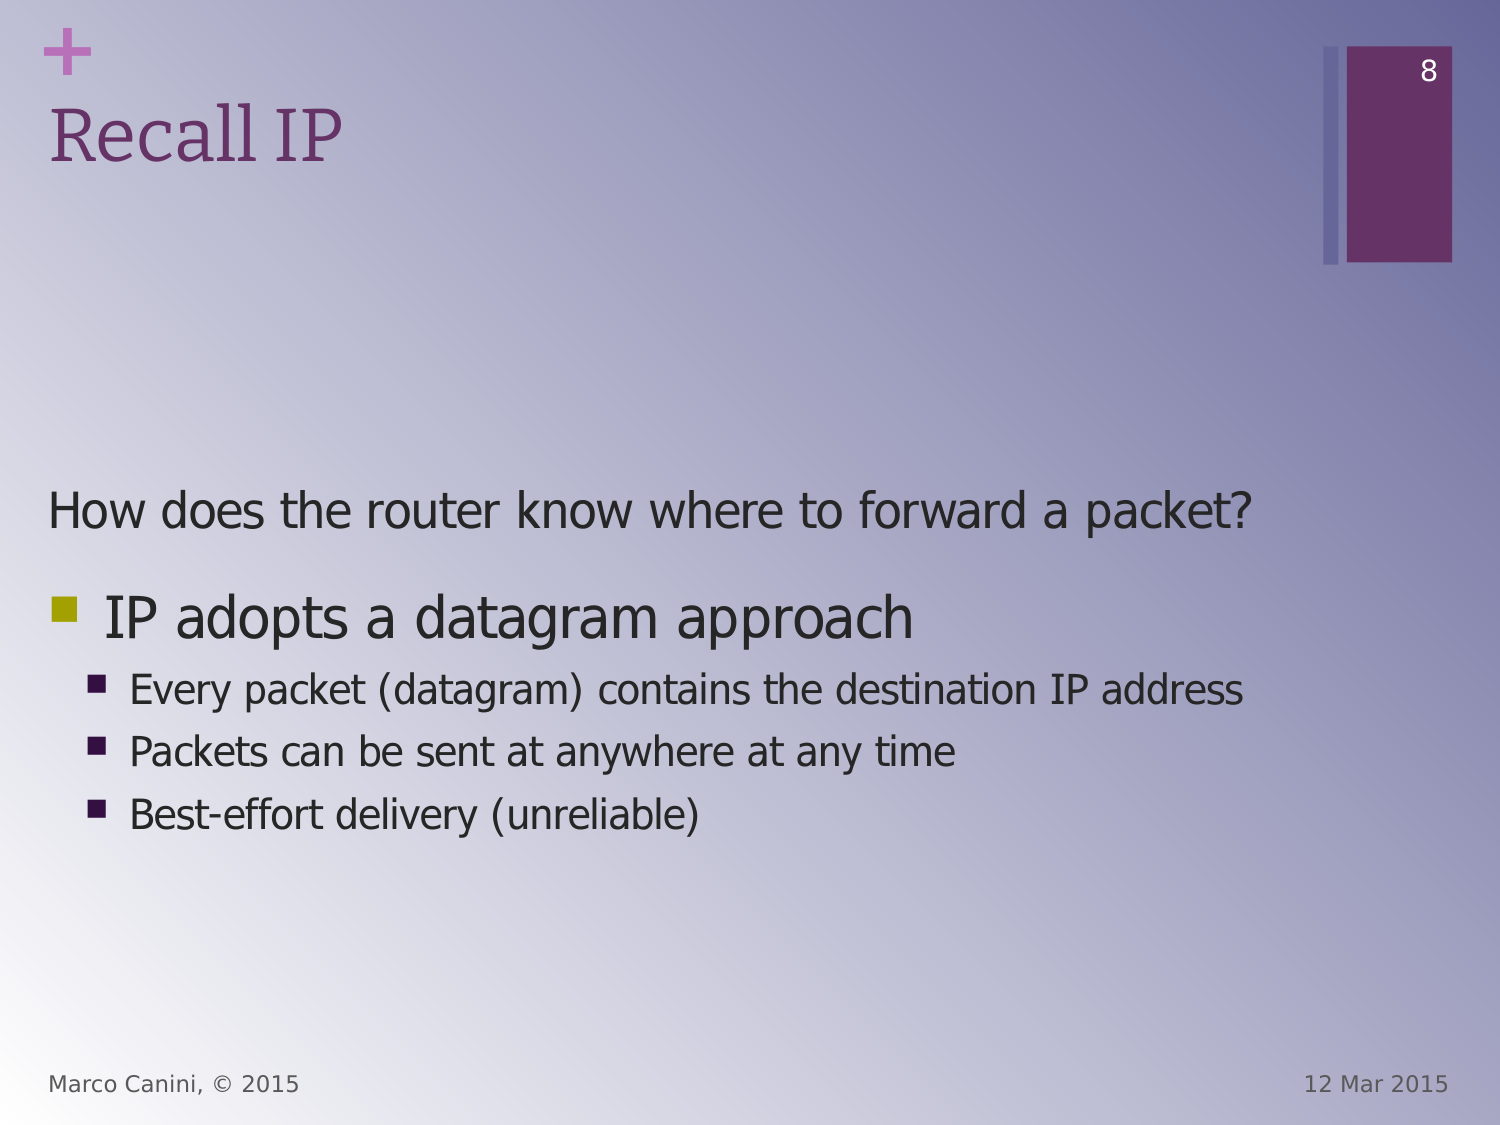

8
# Recall IP
How does the router know where to forward a packet?
IP adopts a datagram approach
Every packet (datagram) contains the destination IP address
Packets can be sent at anywhere at any time
Best-effort delivery (unreliable)
Marco Canini, © 2015
12 Mar 2015